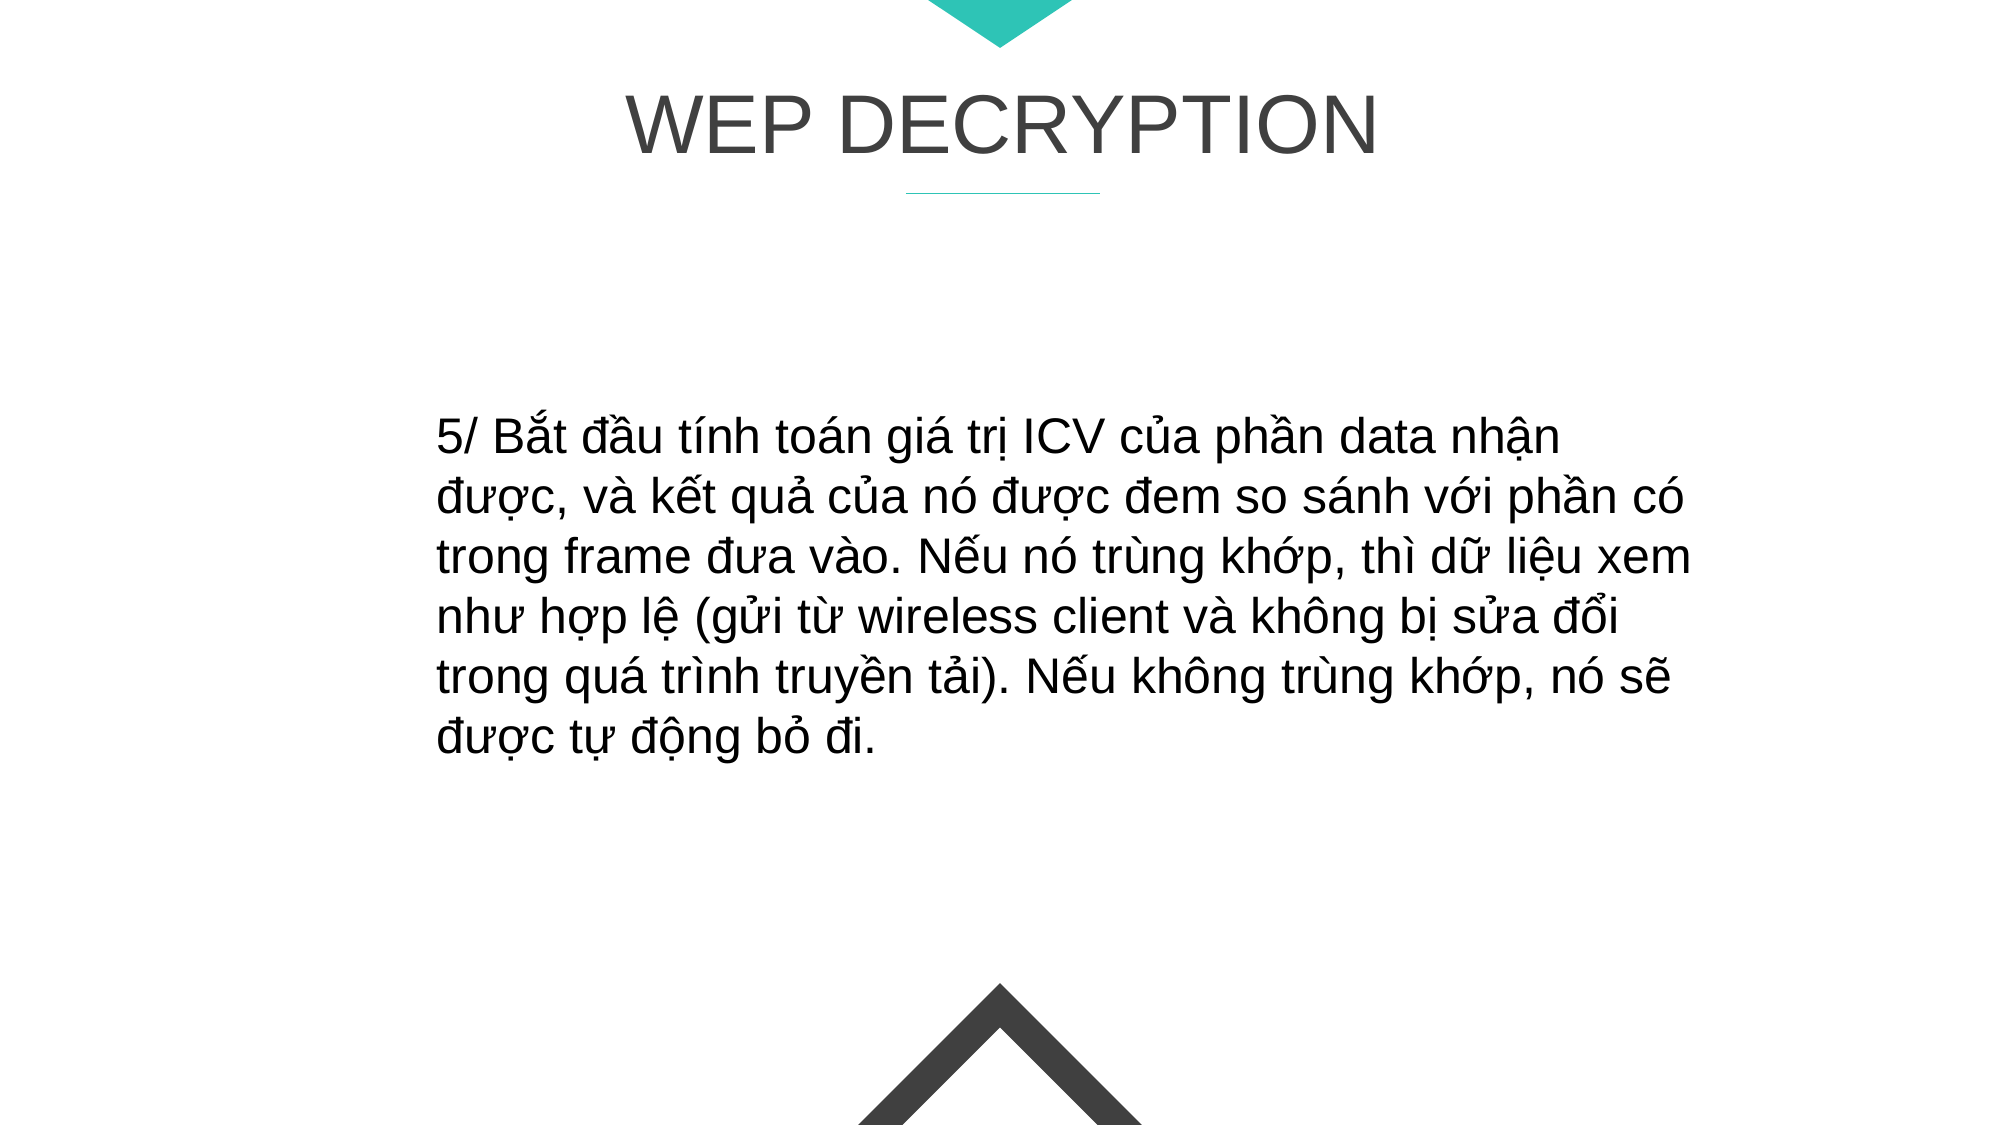

WEP DECRYPTION
5/ Bắt đầu tính toán giá trị ICV của phần data nhận được, và kết quả của nó được đem so sánh với phần có trong frame đưa vào. Nếu nó trùng khớp, thì dữ liệu xem như hợp lệ (gửi từ wireless client và không bị sửa đổi trong quá trình truyền tải). Nếu không trùng khớp, nó sẽ được tự động bỏ đi.